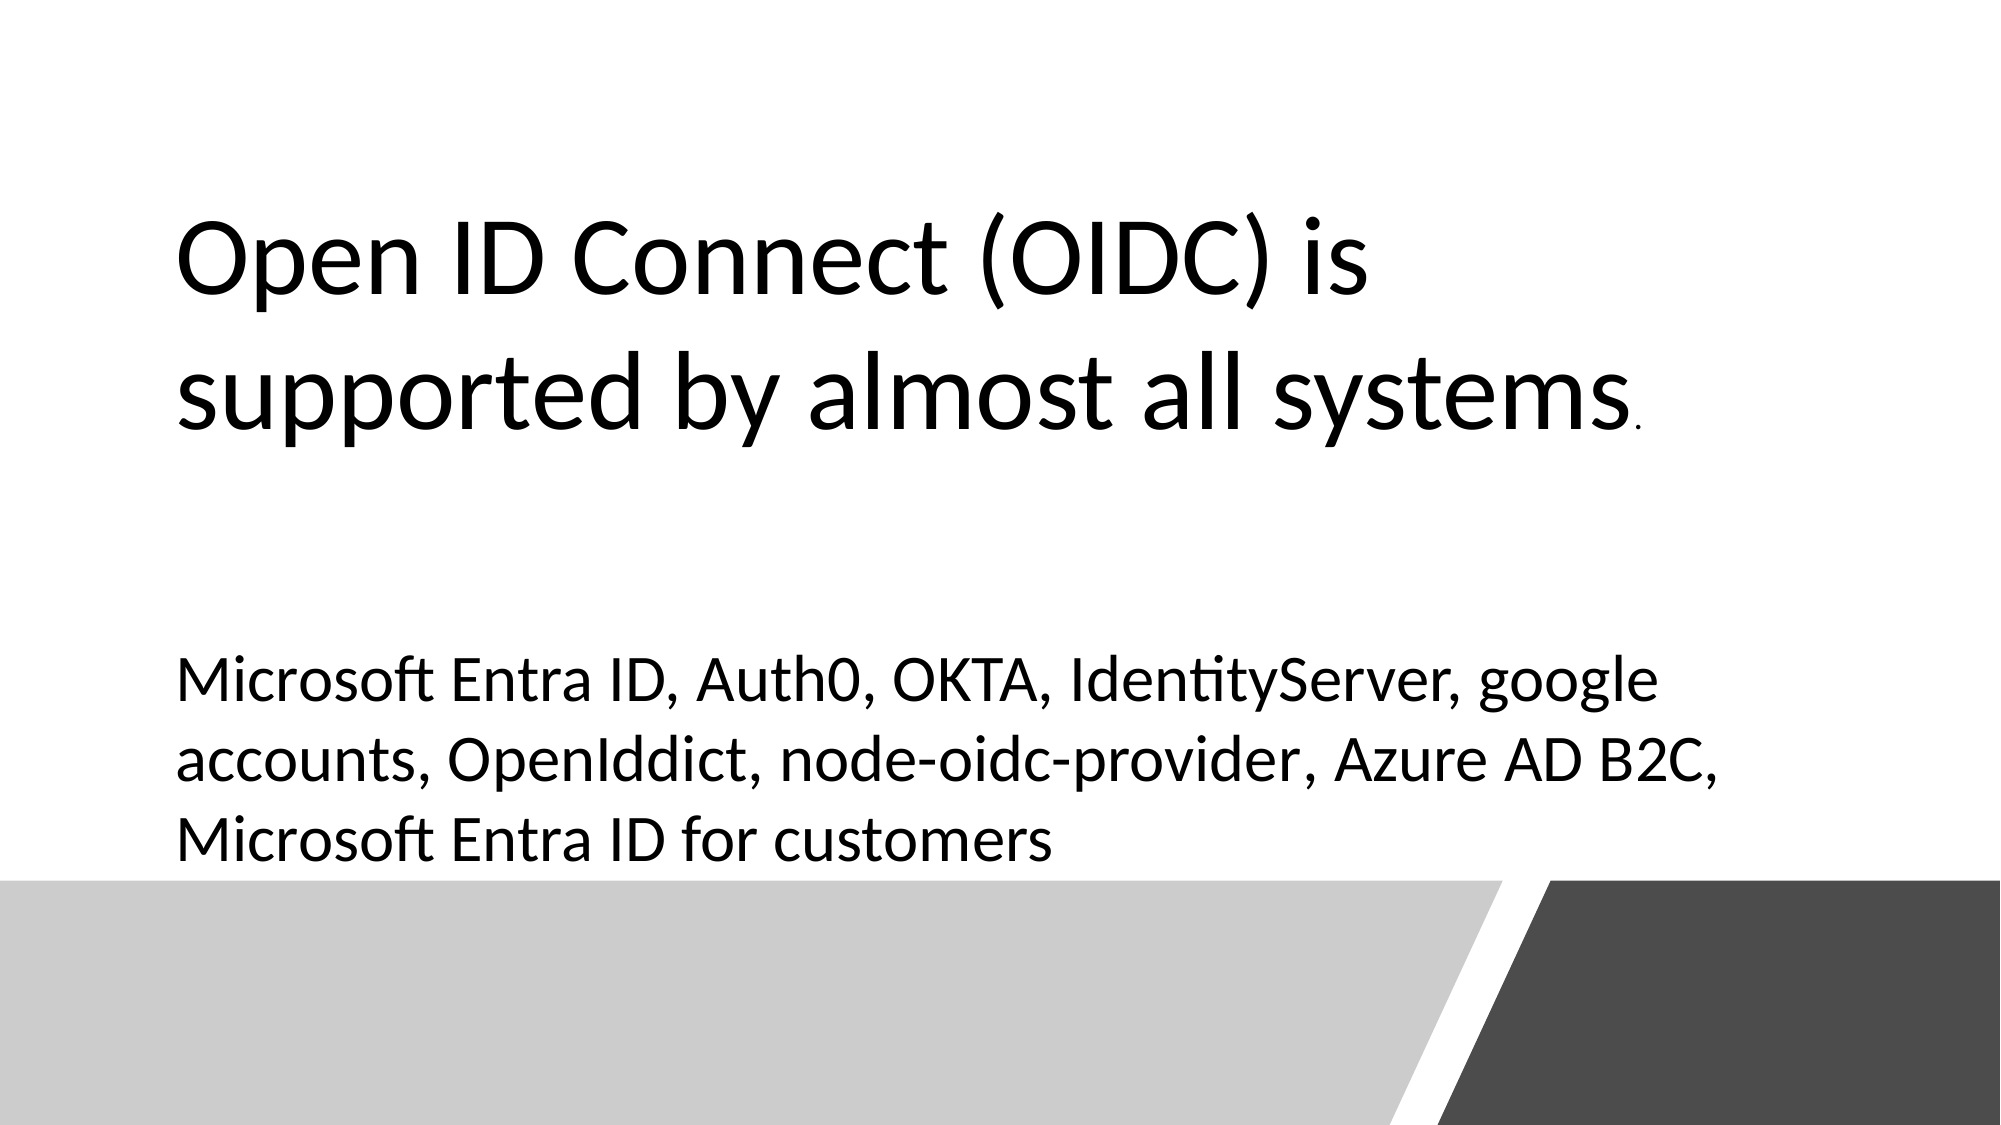

Open ID Connect (OIDC) is supported by almost all systems.
Microsoft Entra ID, Auth0, OKTA, IdentityServer, google accounts, OpenIddict, node-oidc-provider, Azure AD B2C, Microsoft Entra ID for customers